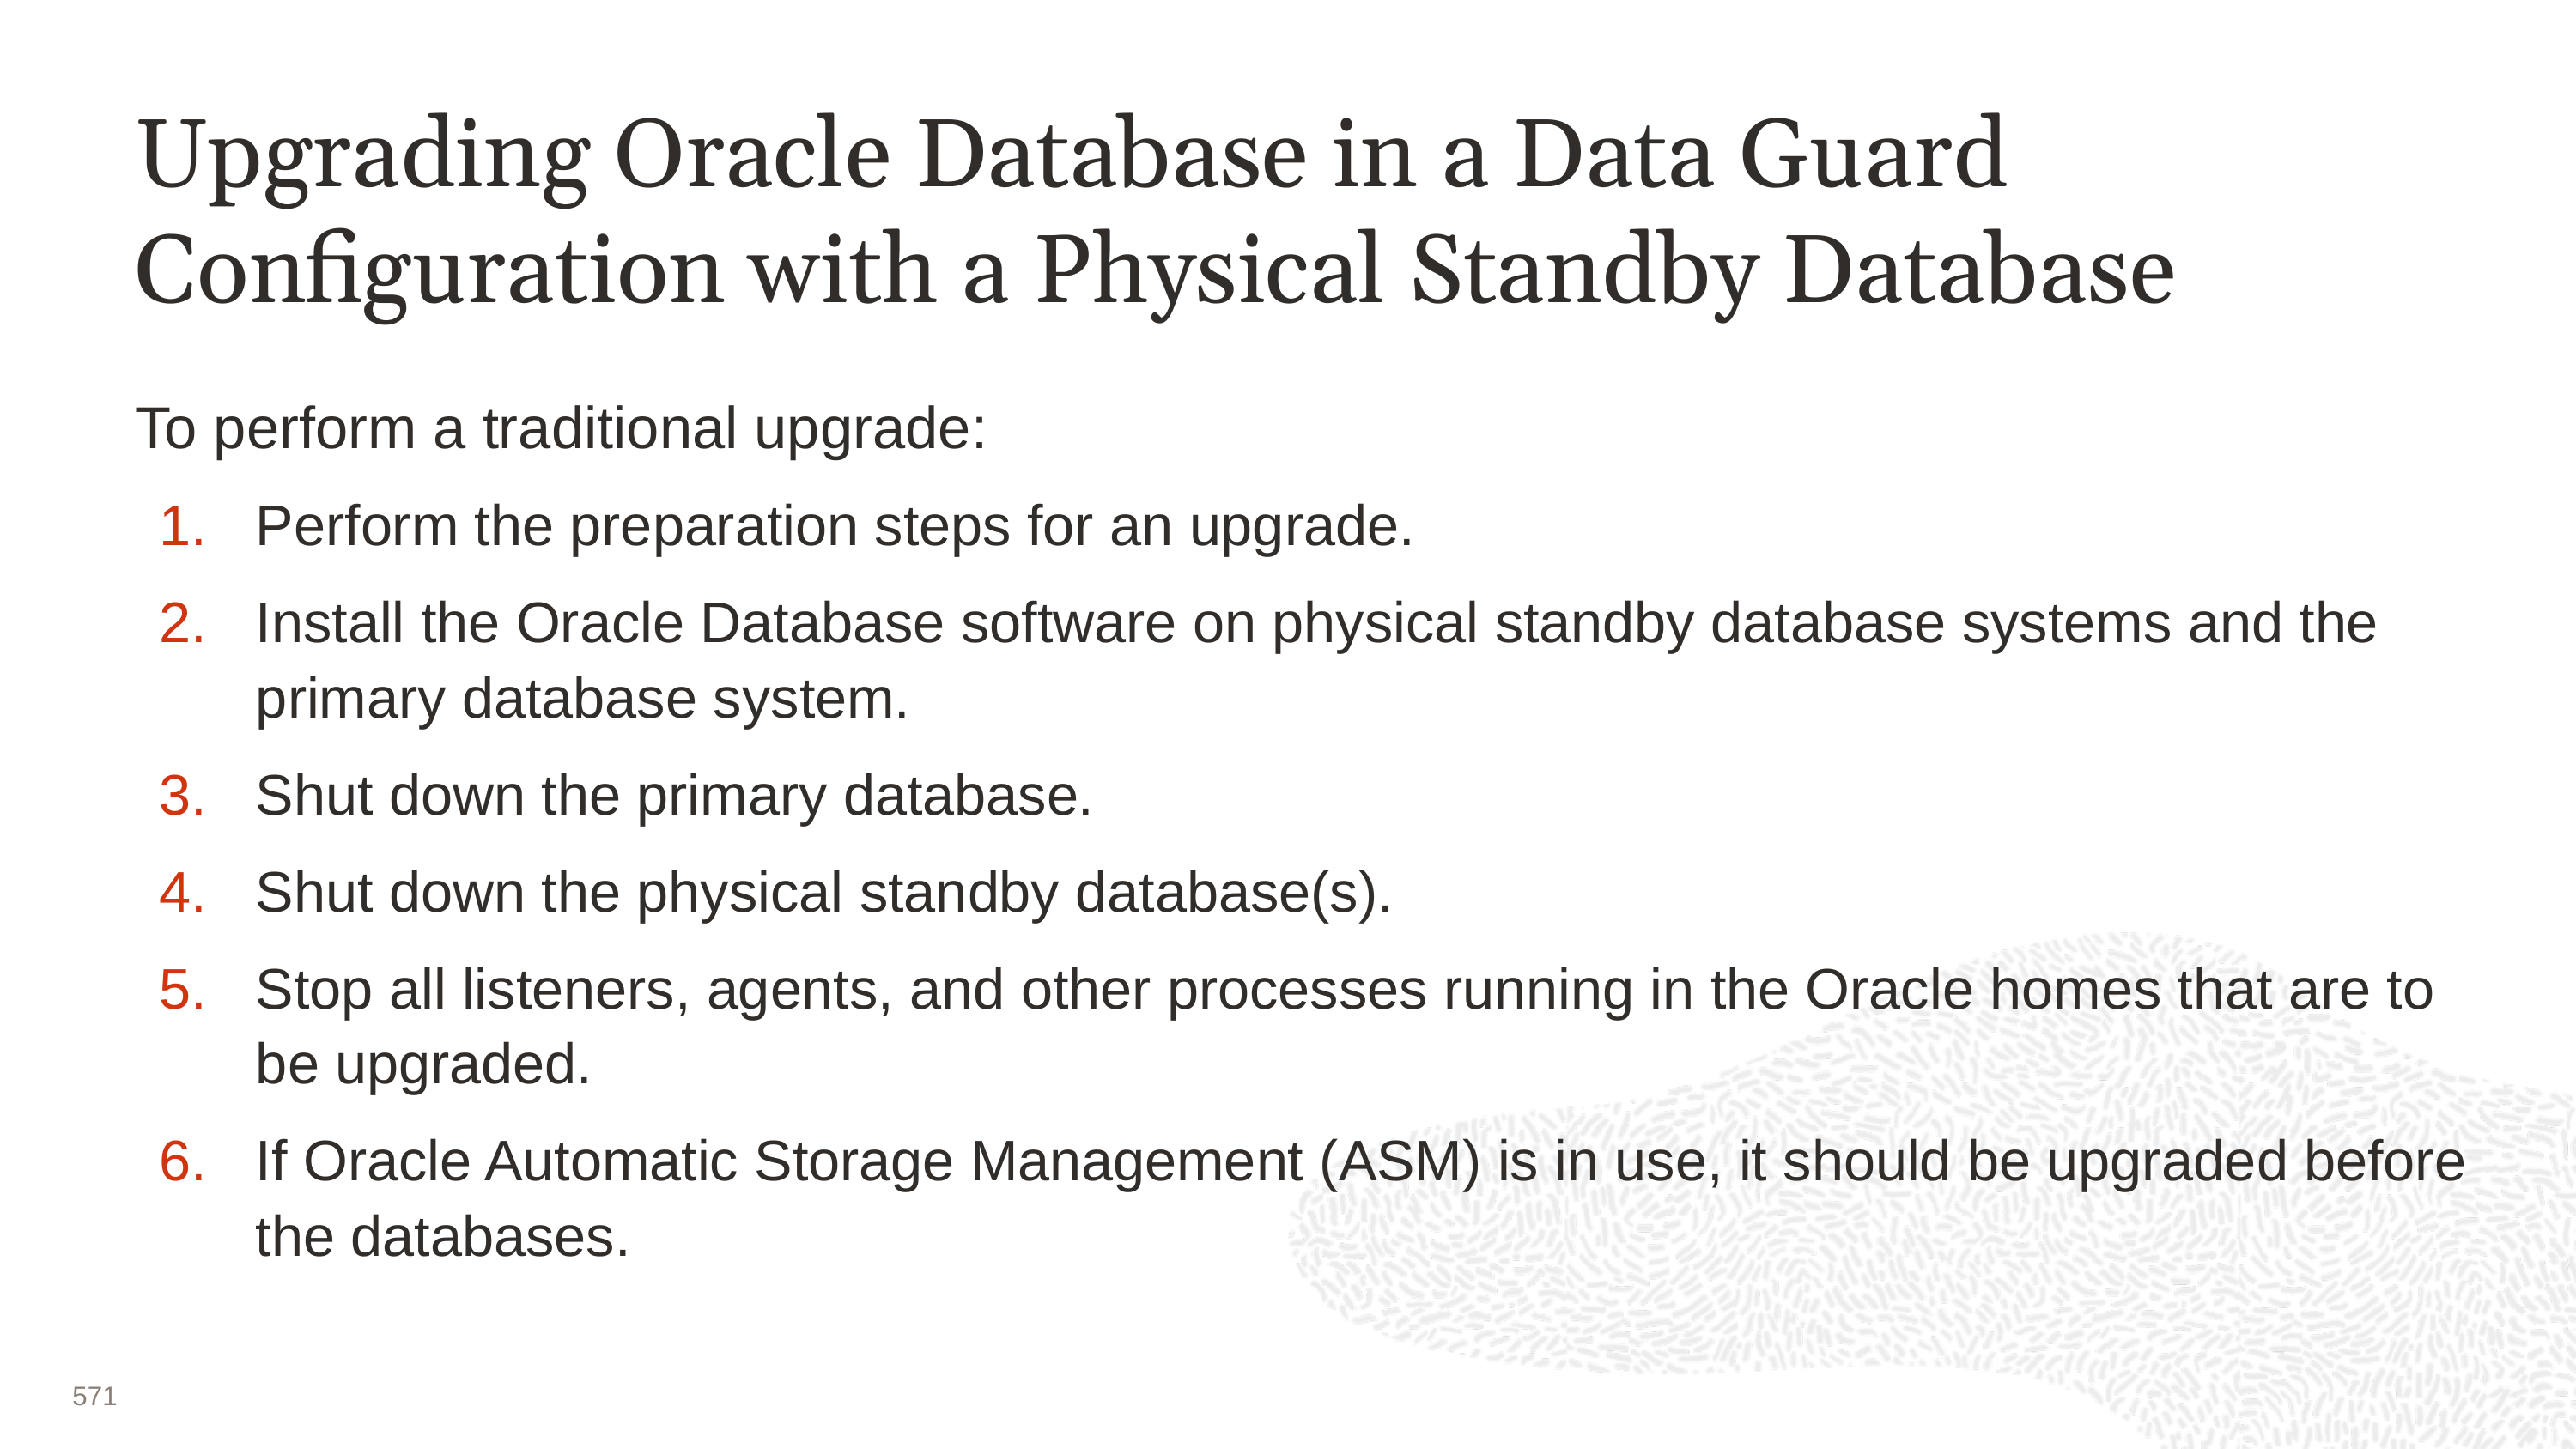

# Upgrading Oracle Database in a Data Guard Configuration with a Physical Standby Database
To perform a traditional upgrade:
Perform the preparation steps for an upgrade.
Install the Oracle Database software on physical standby database systems and the primary database system.
Shut down the primary database.
Shut down the physical standby database(s).
Stop all listeners, agents, and other processes running in the Oracle homes that are to be upgraded.
If Oracle Automatic Storage Management (ASM) is in use, it should be upgraded before the databases.